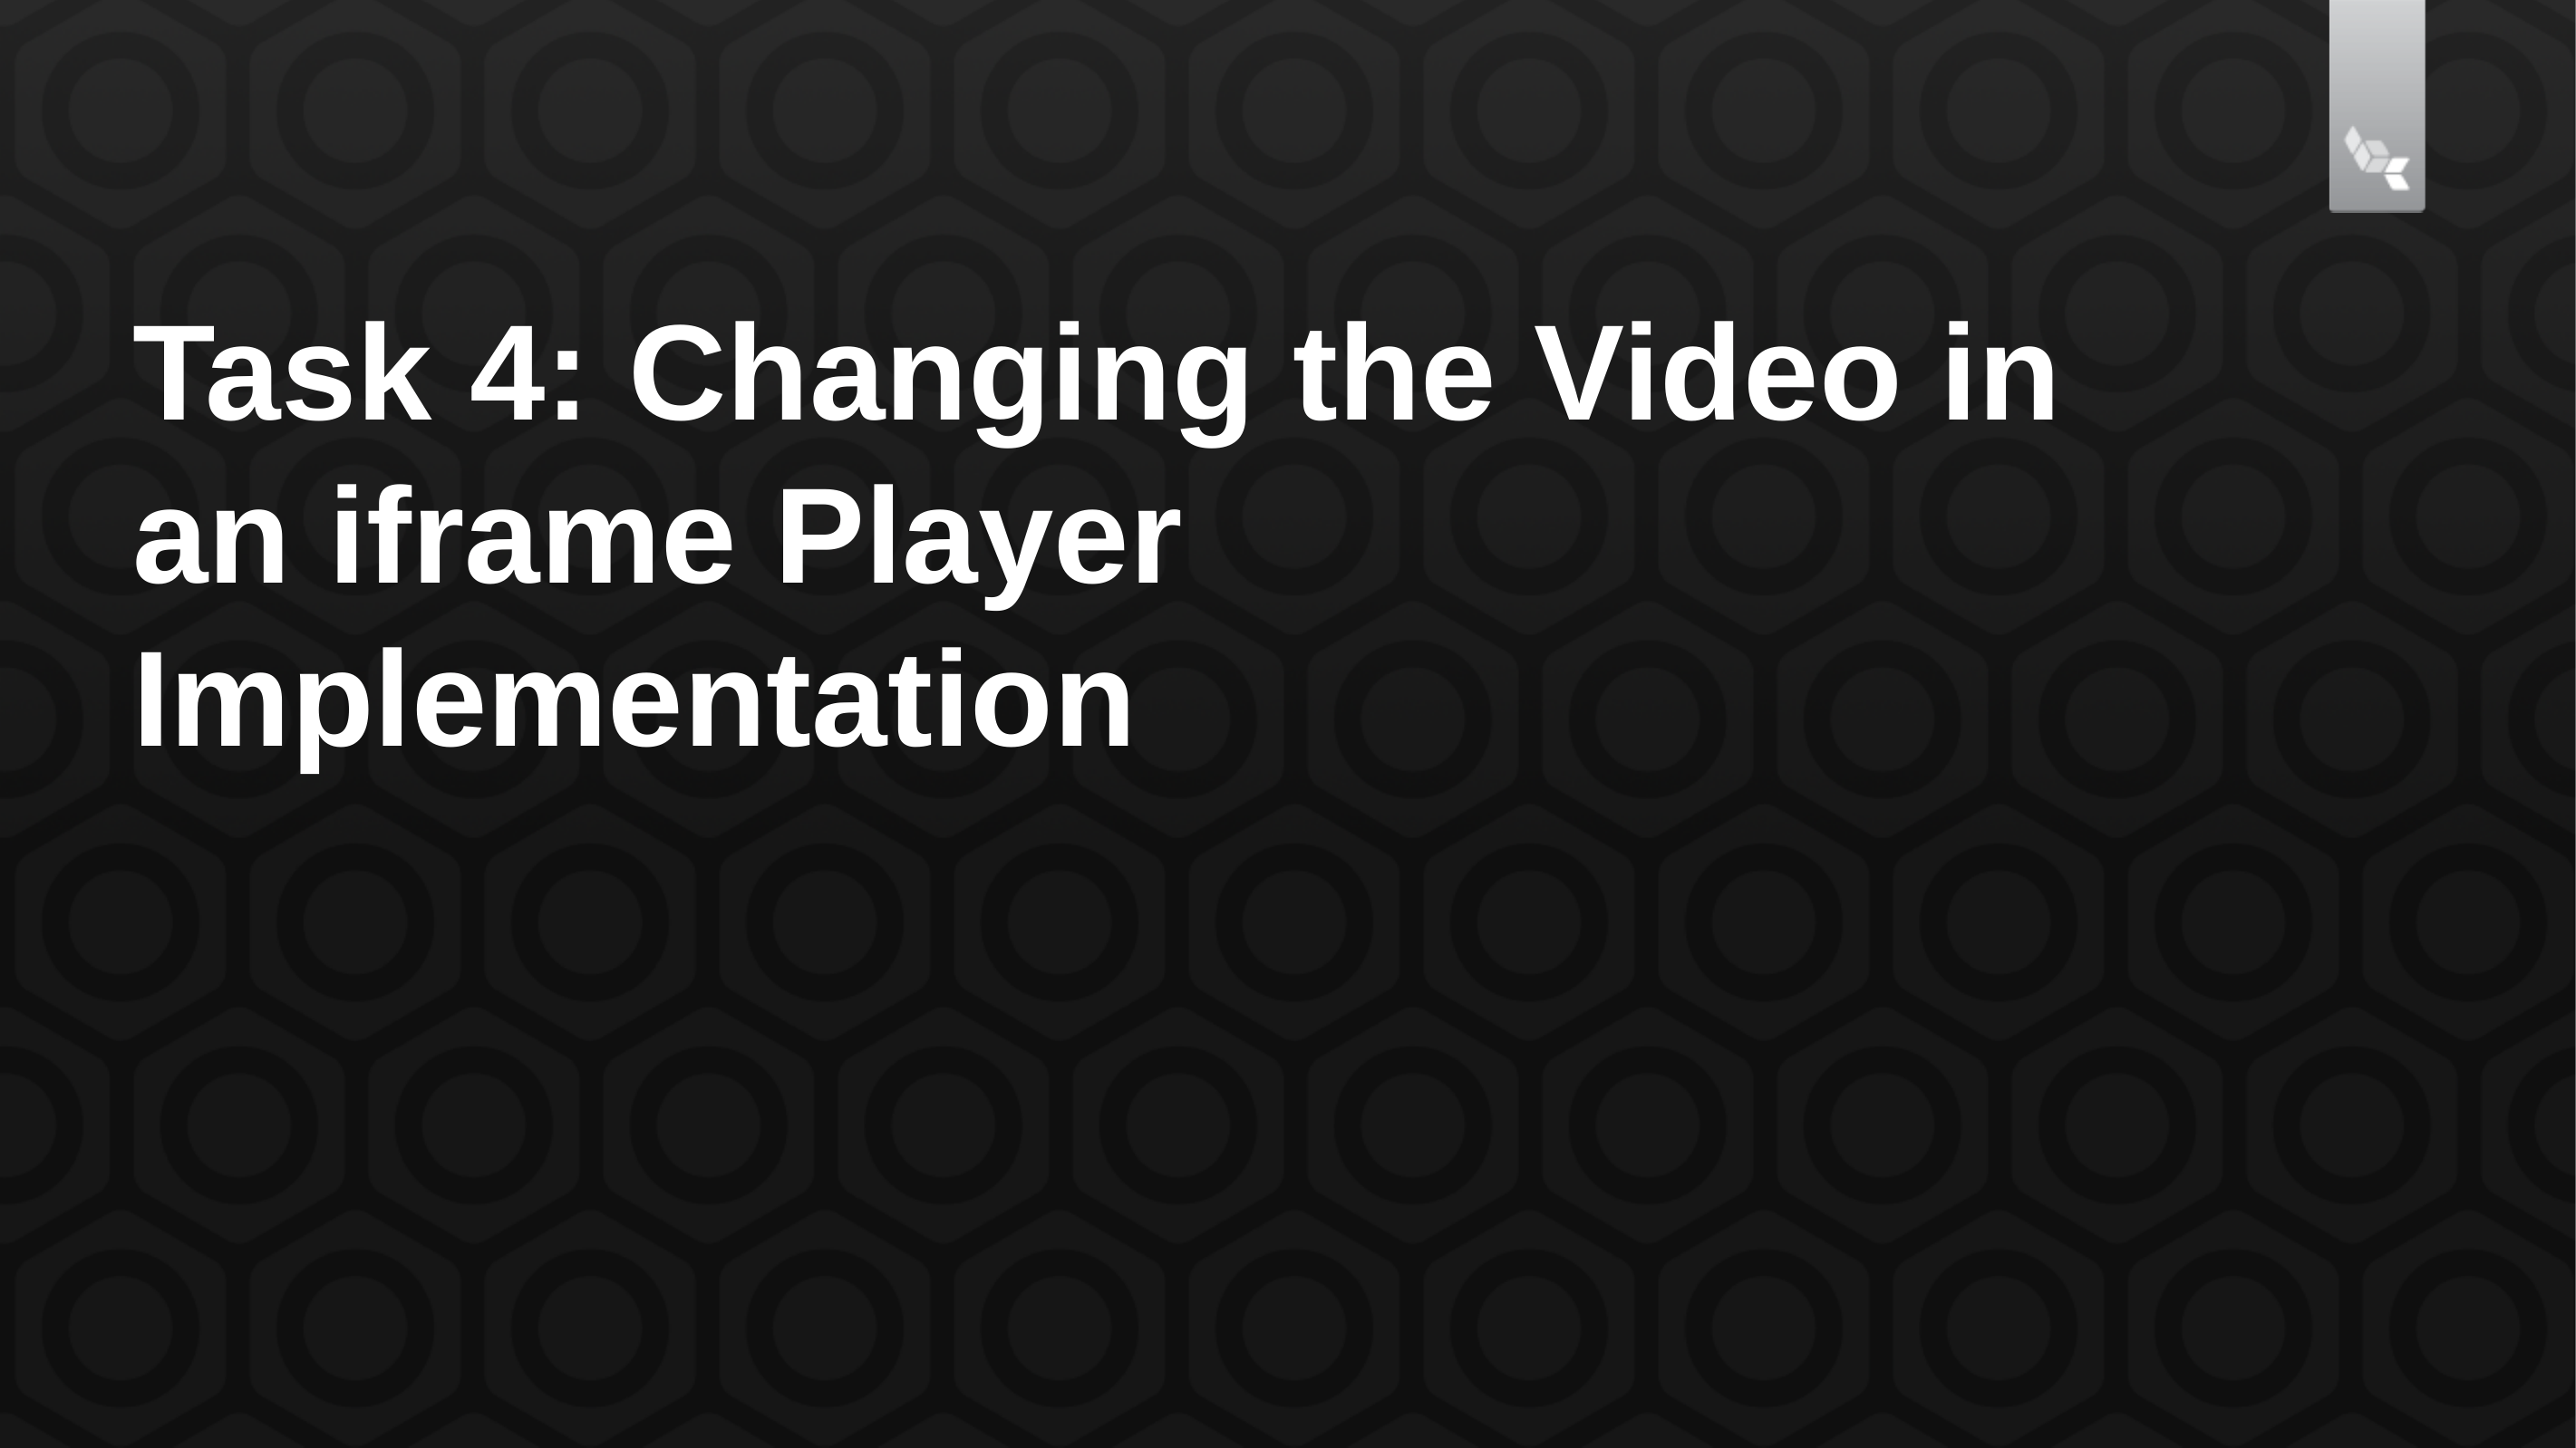

# Task 4: Changing the Video in an iframe Player Implementation